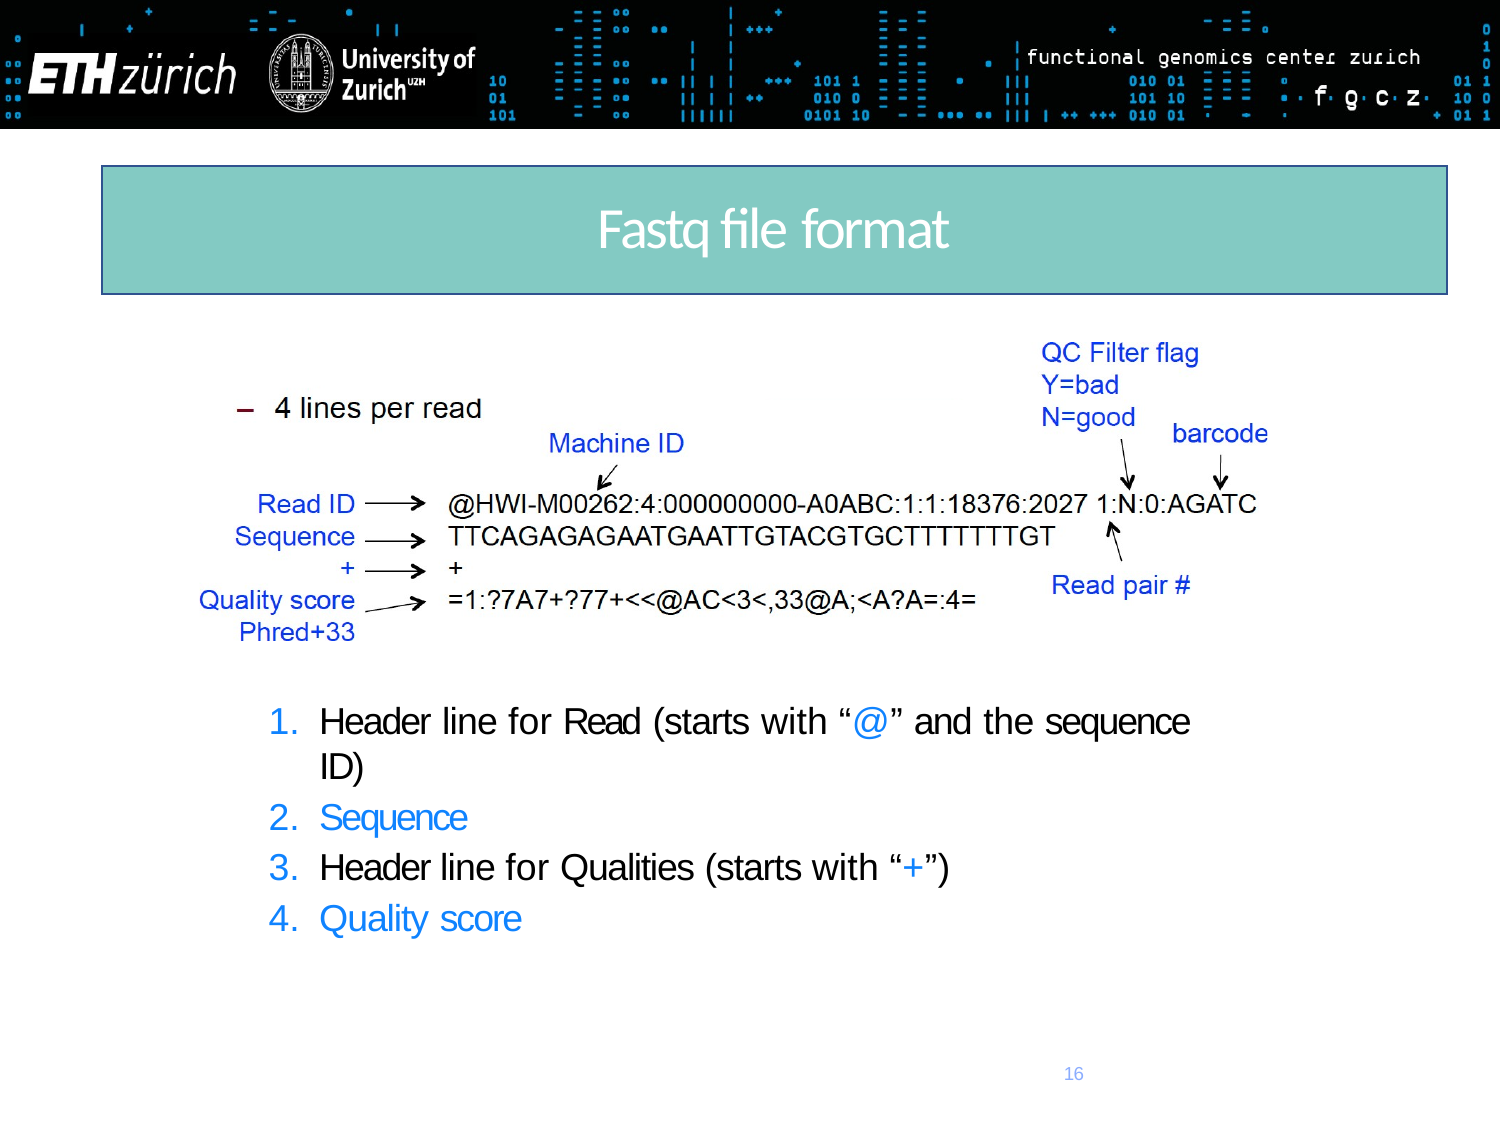

Fastq file format

Header line for Read (starts with “@” and the sequence ID)
Sequence
Header line for Qualities (starts with “+”)
Quality score
16